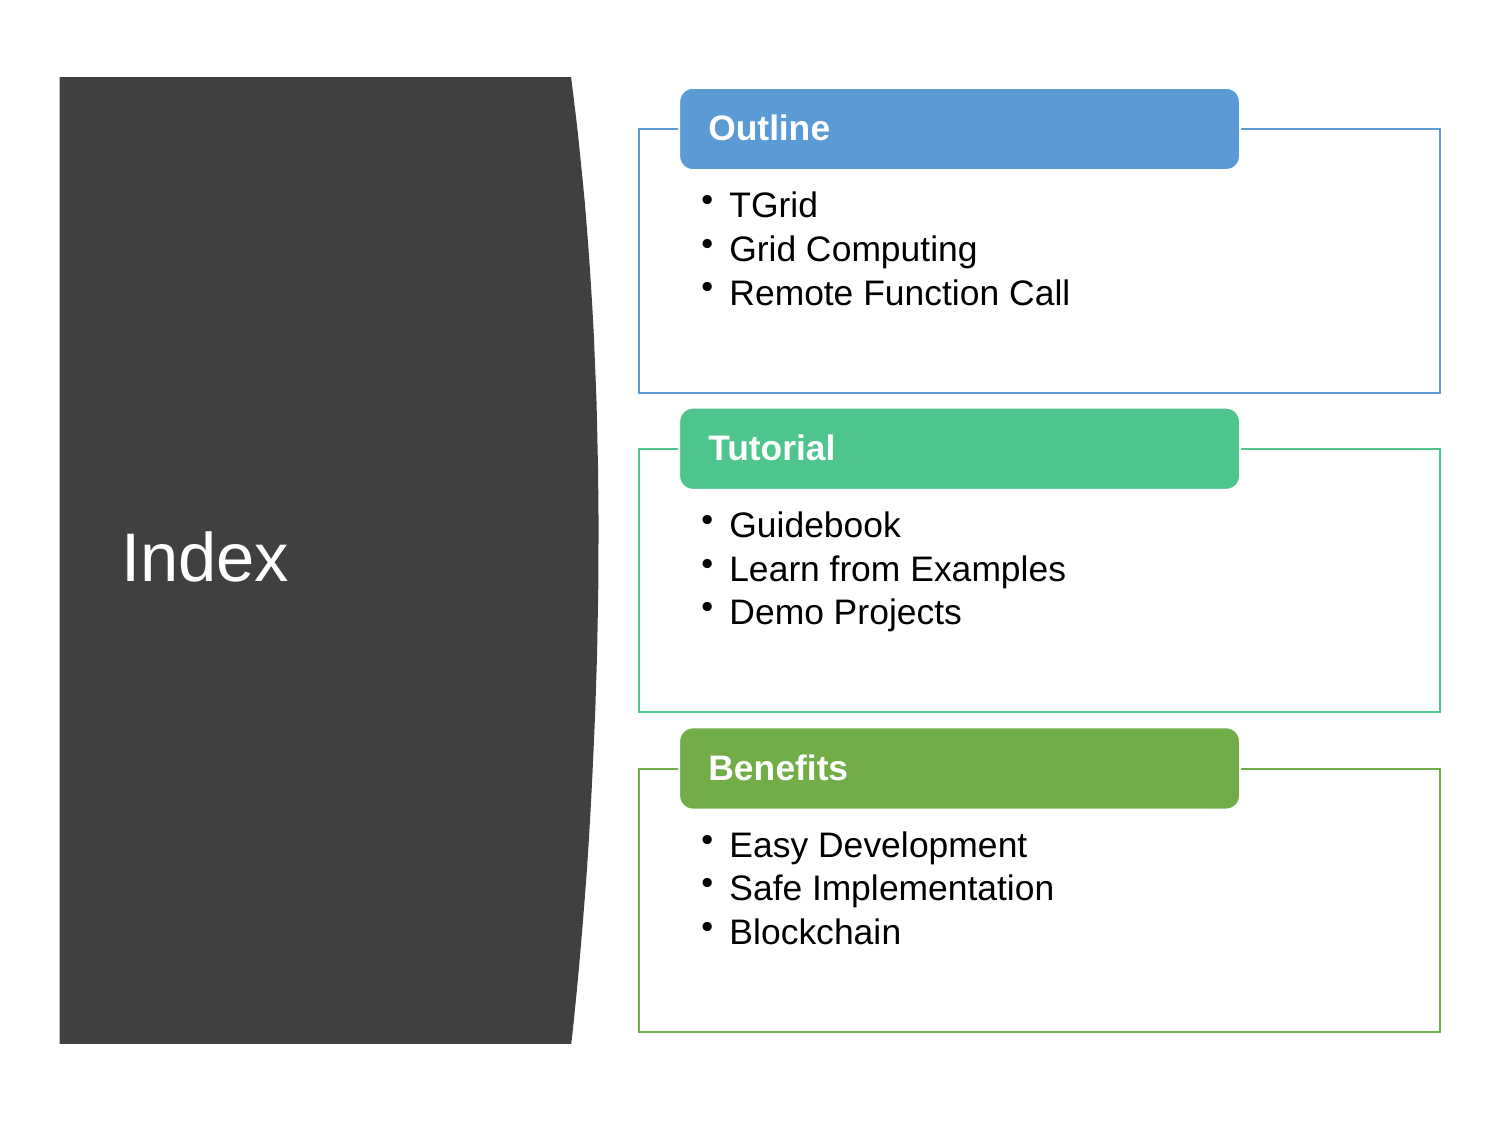

TGrid
Grid Computing
Remote Function Call
Outline
Guidebook
Learn from Examples
Demo Projects
Tutorial
Easy Development
Safe Implementation
Blockchain
Benefits

# Index